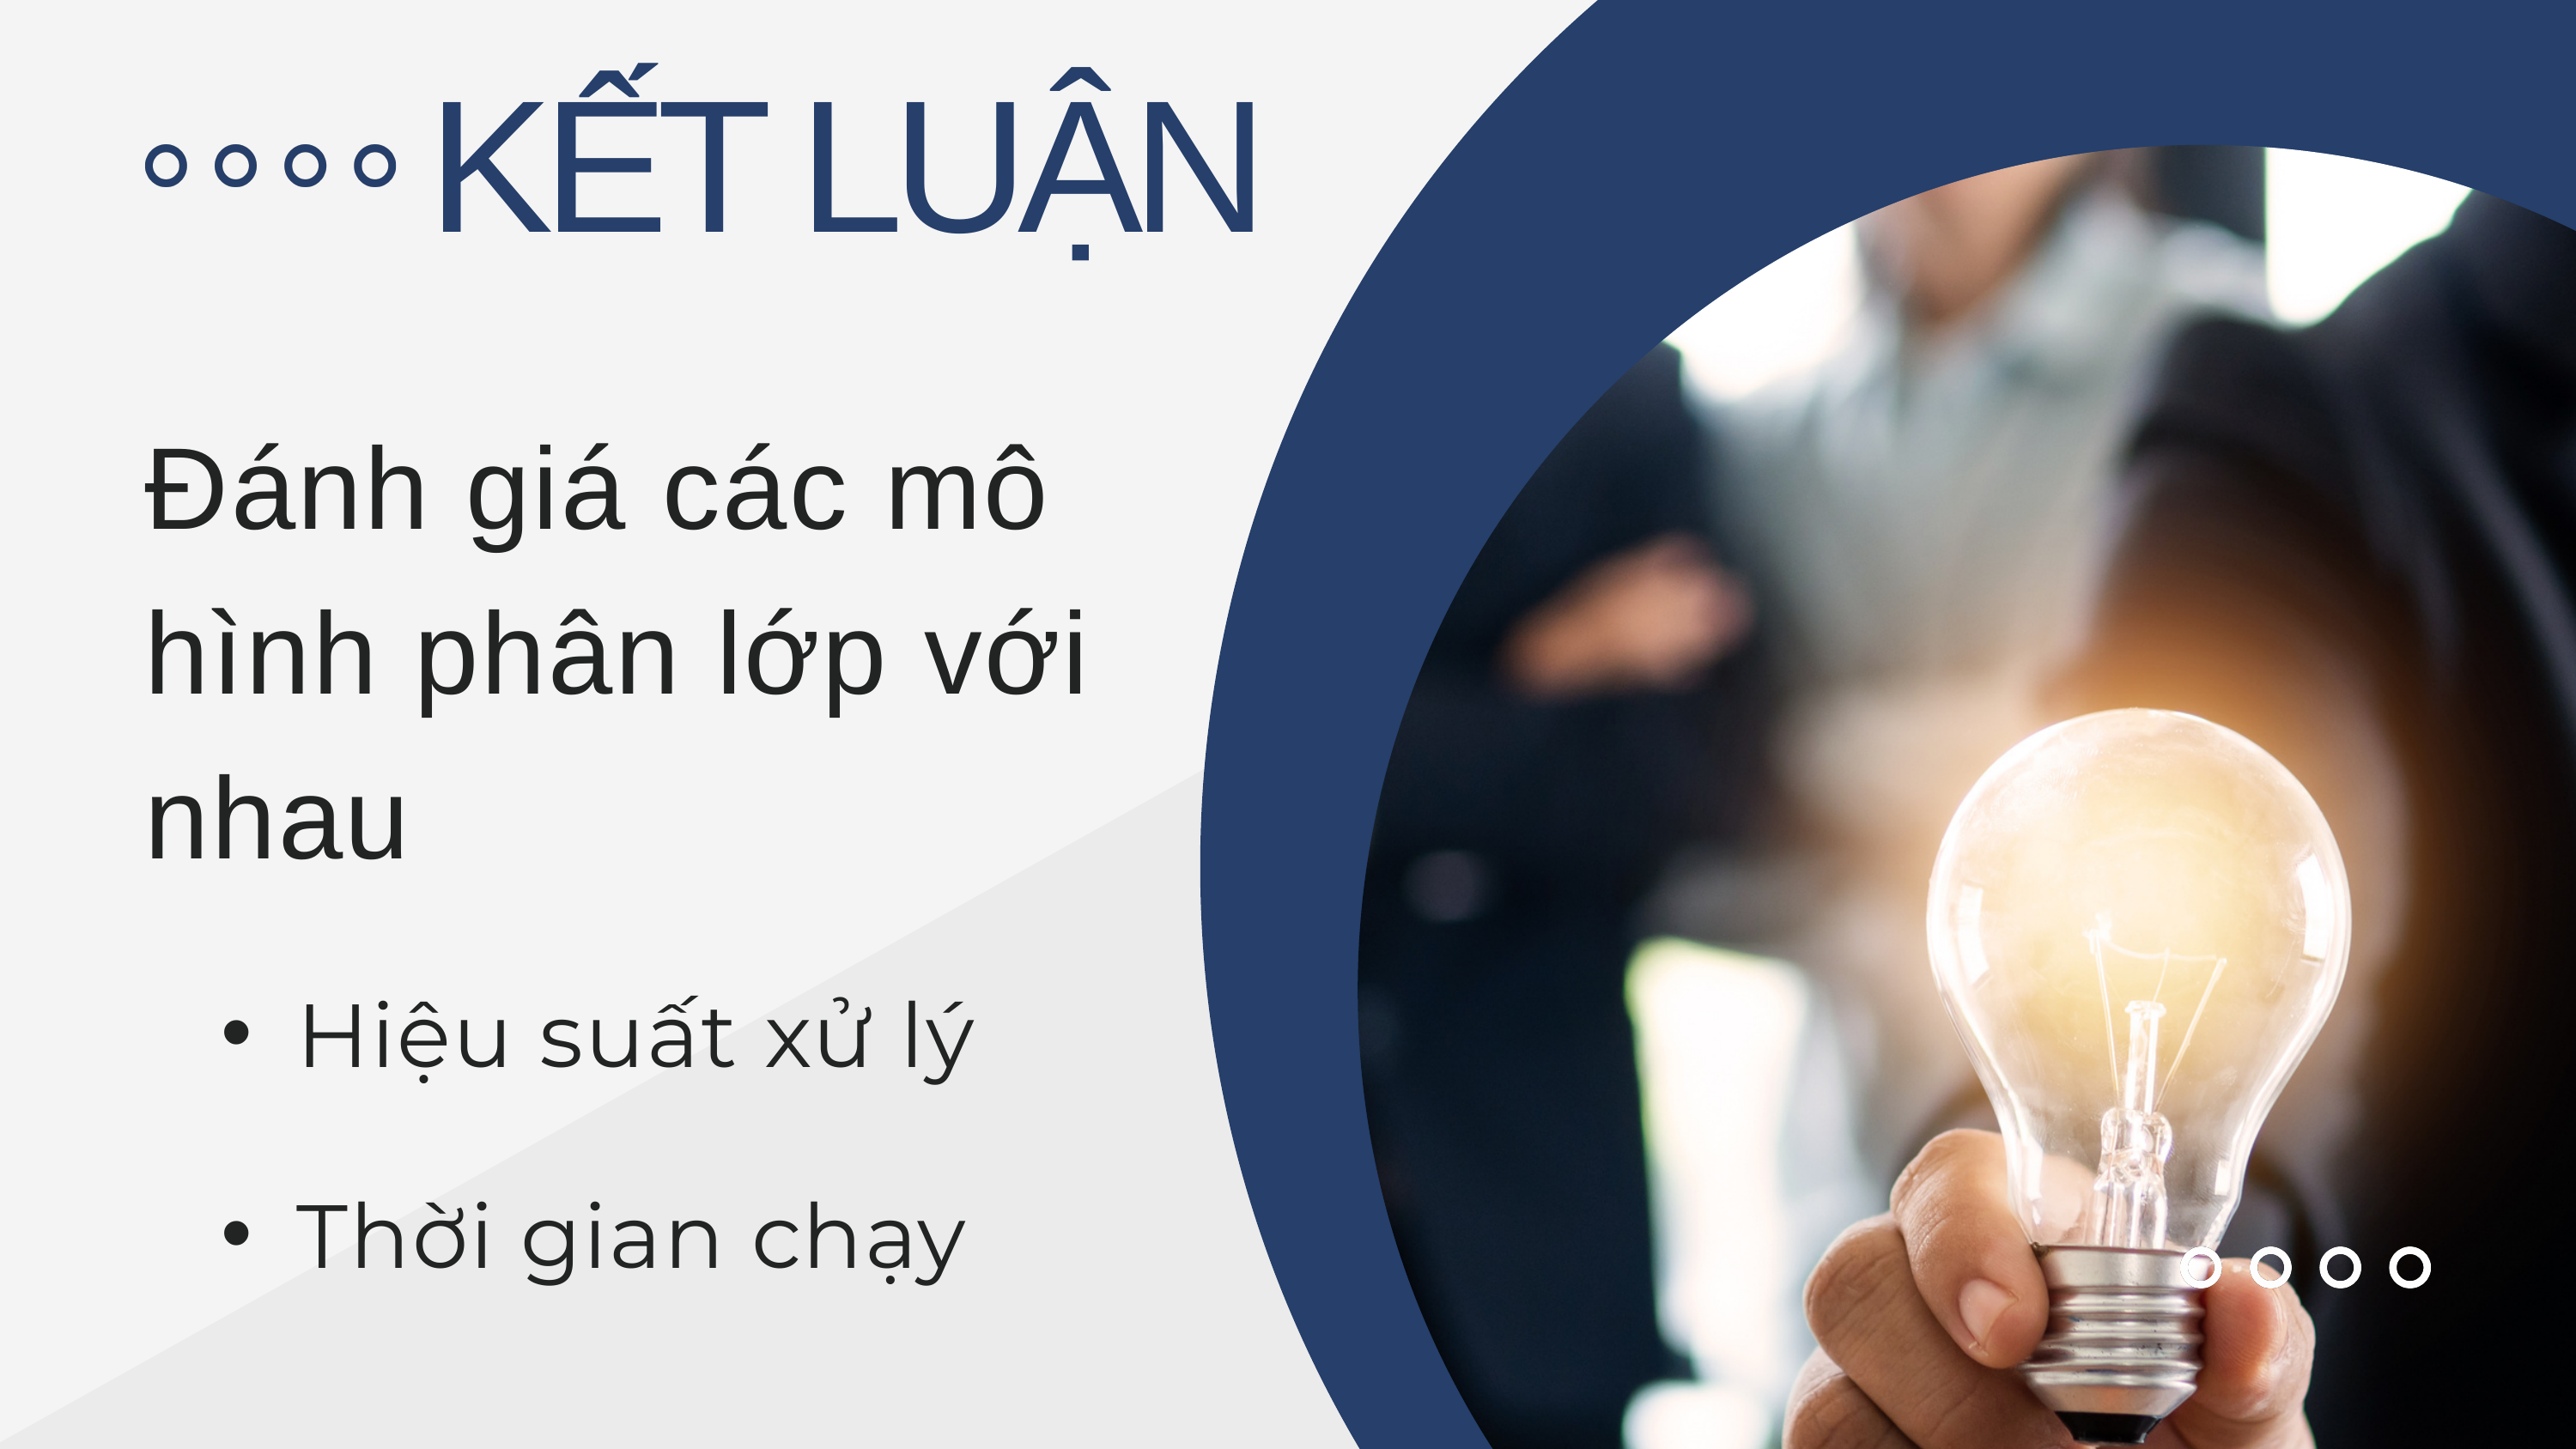

KẾT LUẬN

Đánh giá các mô hình phân lớp với nhau

Hiệu suất xử lý
Thời gian chạy